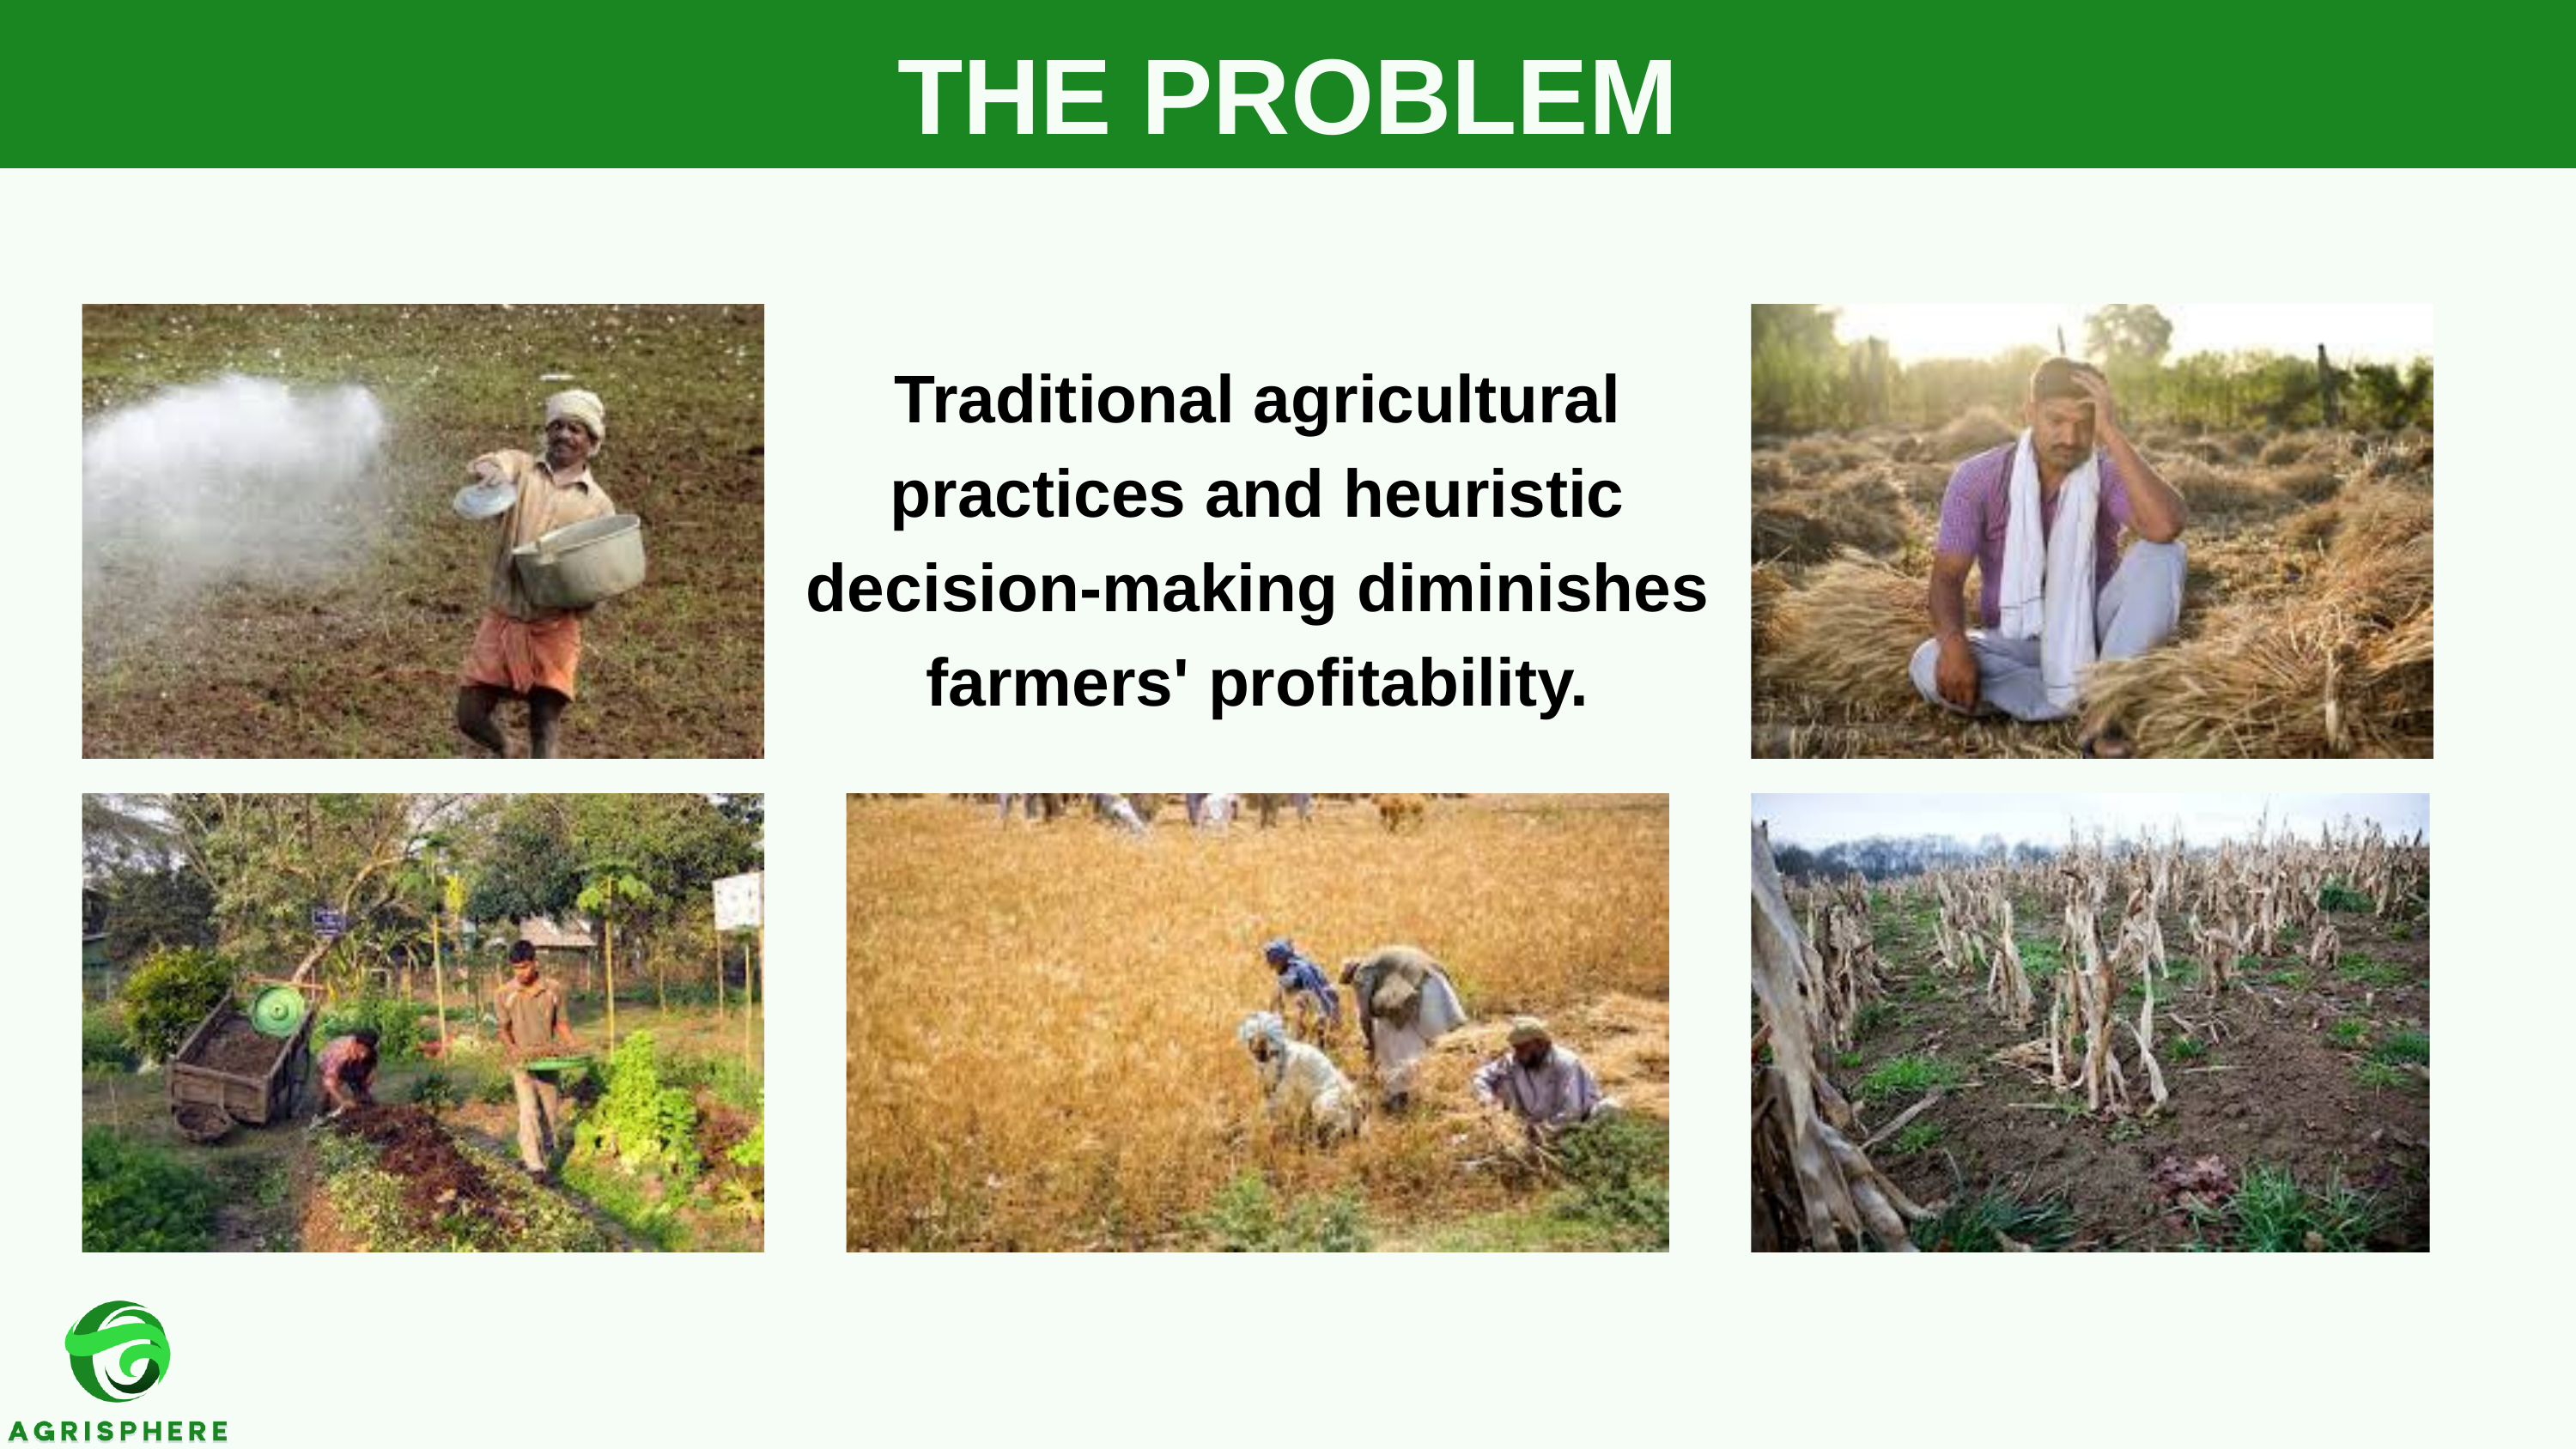

THE PROBLEM

Traditional agricultural practices and heuristic decision-making diminishes farmers' profitability.